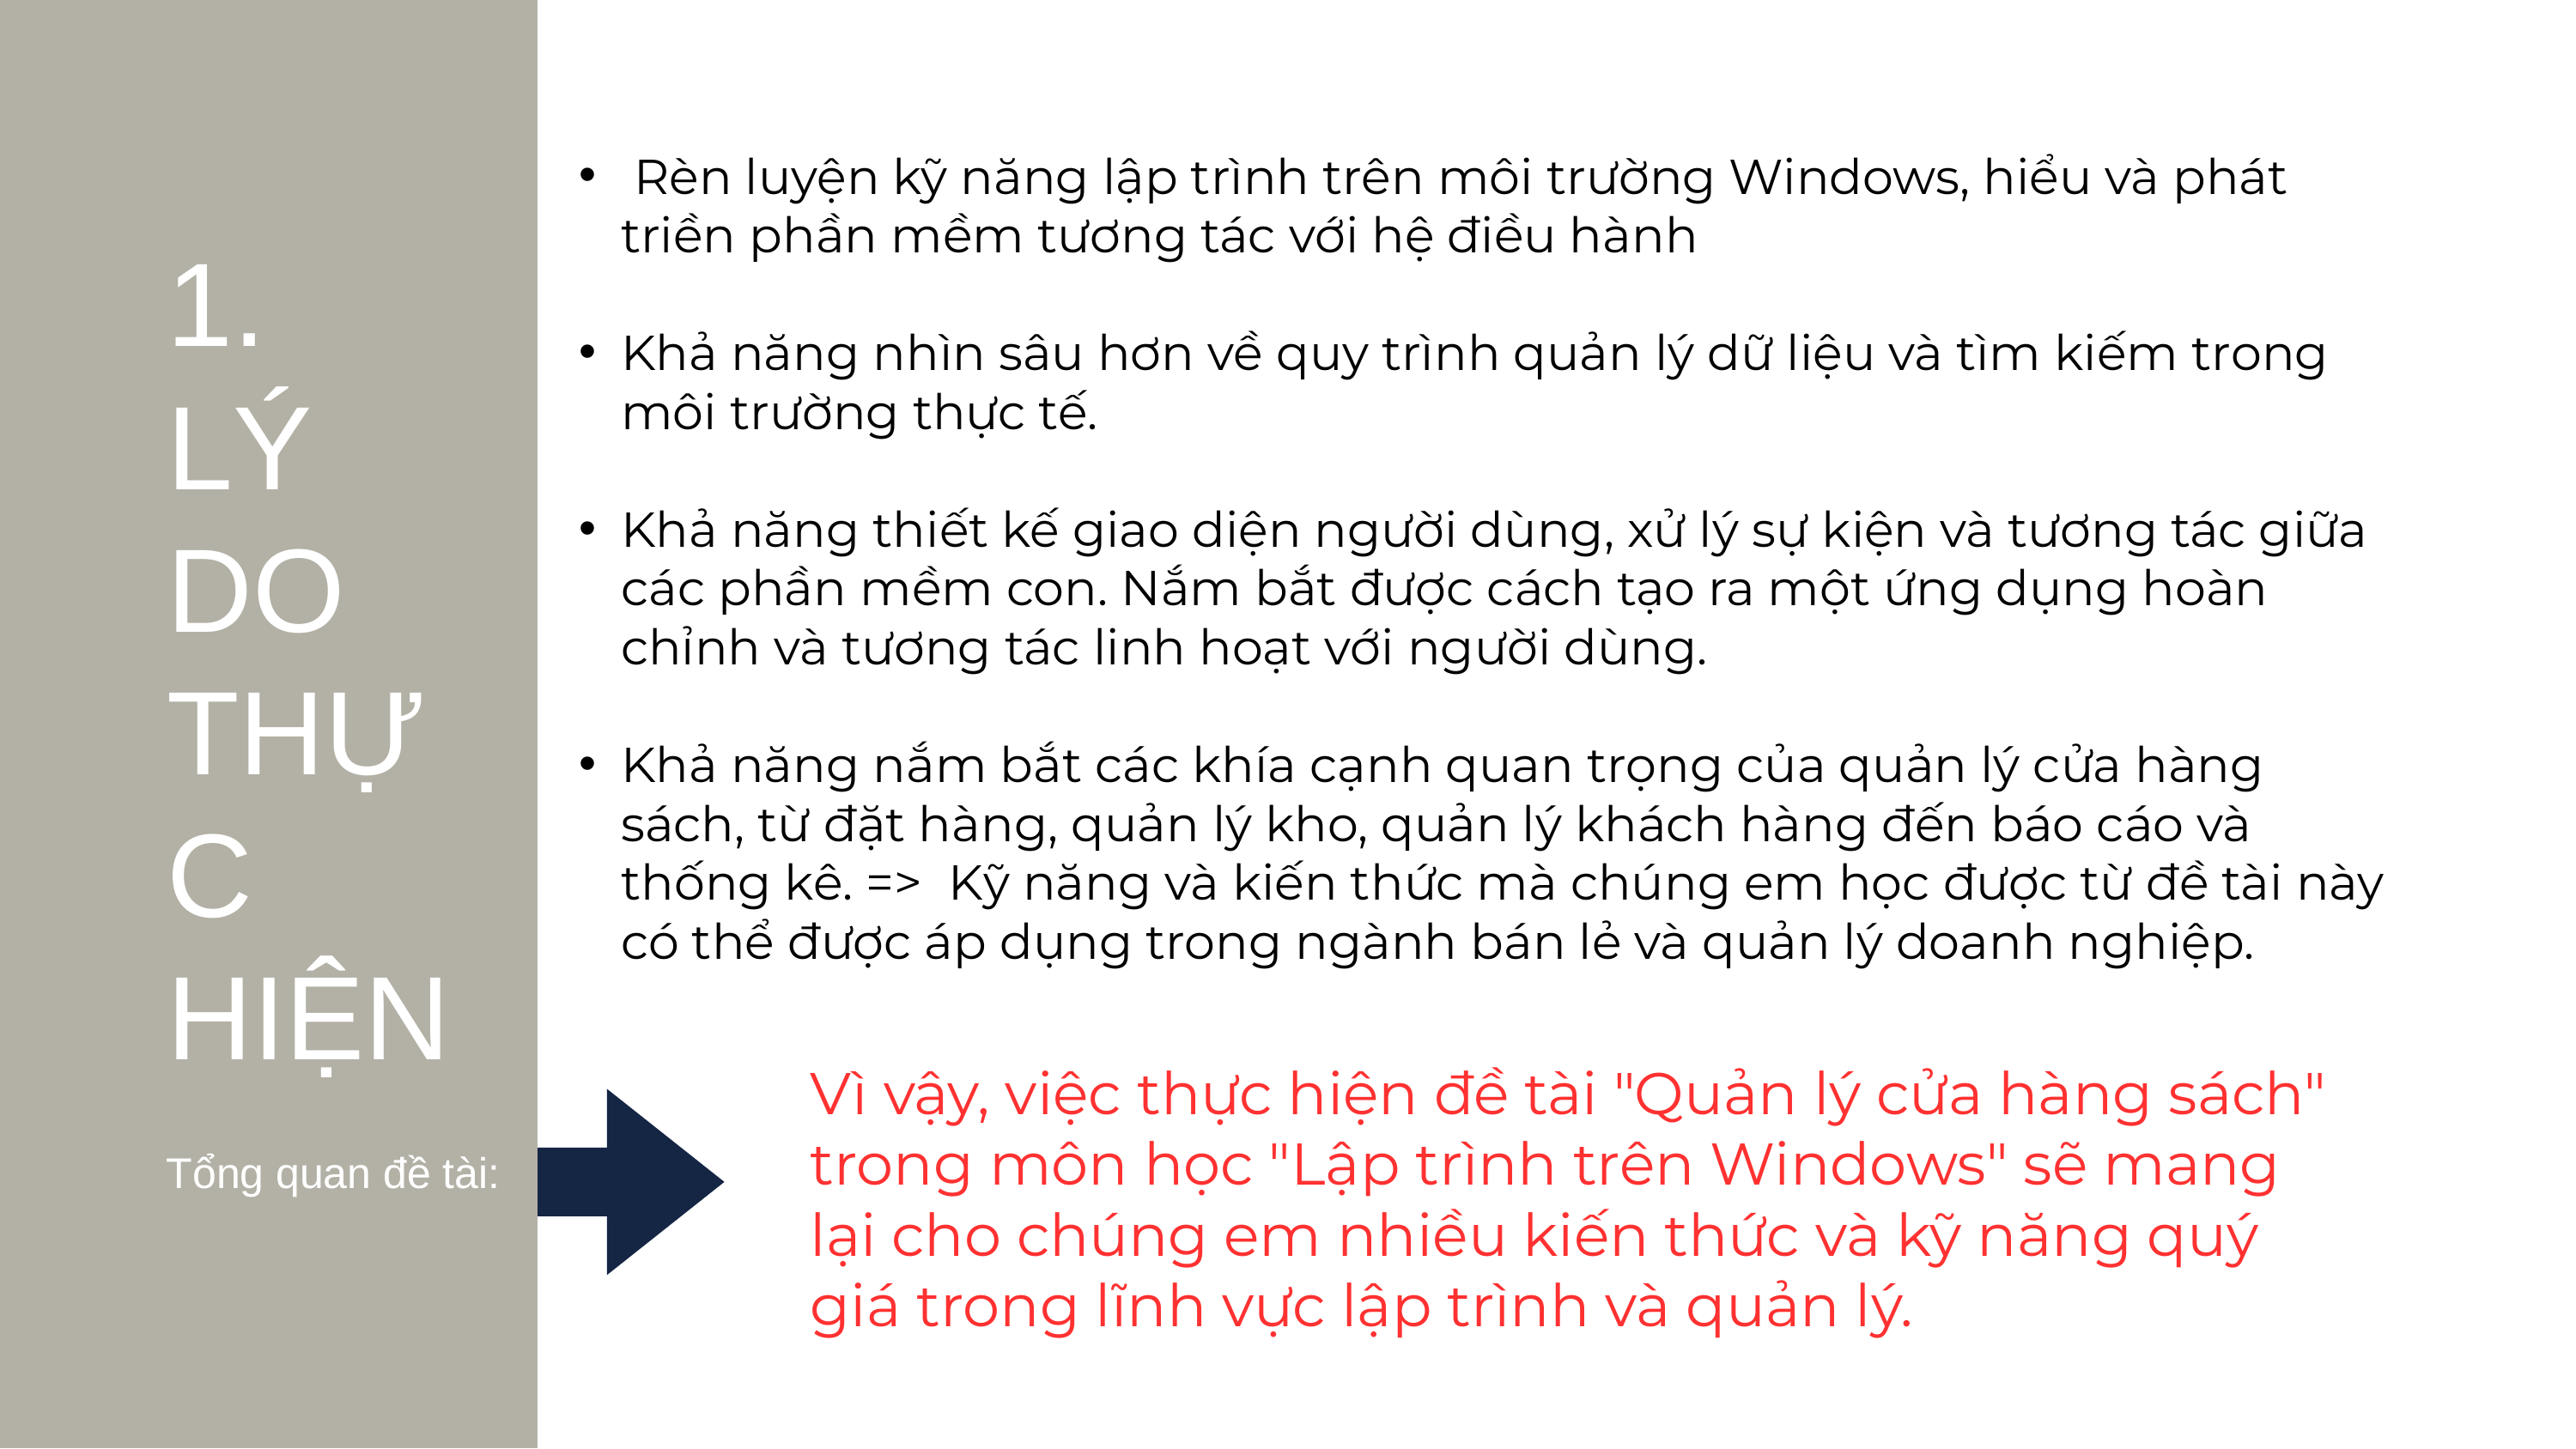

Rèn luyện kỹ năng lập trình trên môi trường Windows, hiểu và phát triền phần mềm tương tác với hệ điều hành

Khả năng nhìn sâu hơn về quy trình quản lý dữ liệu và tìm kiếm trong môi trường thực tế.

Khả năng thiết kế giao diện người dùng, xử lý sự kiện và tương tác giữa các phần mềm con. Nắm bắt được cách tạo ra một ứng dụng hoàn chỉnh và tương tác linh hoạt với người dùng.

Khả năng nắm bắt các khía cạnh quan trọng của quản lý cửa hàng sách, từ đặt hàng, quản lý kho, quản lý khách hàng đến báo cáo và thống kê. =>  Kỹ năng và kiến thức mà chúng em học được từ đề tài này có thể được áp dụng trong ngành bán lẻ và quản lý doanh nghiệp.

1.
LÝ DO THỰC HIỆN
Vì vậy, việc thực hiện đề tài "Quản lý cửa hàng sách" trong môn học "Lập trình trên Windows" sẽ mang lại cho chúng em nhiều kiến thức và kỹ năng quý giá trong lĩnh vực lập trình và quản lý.

Tổng quan đề tài: